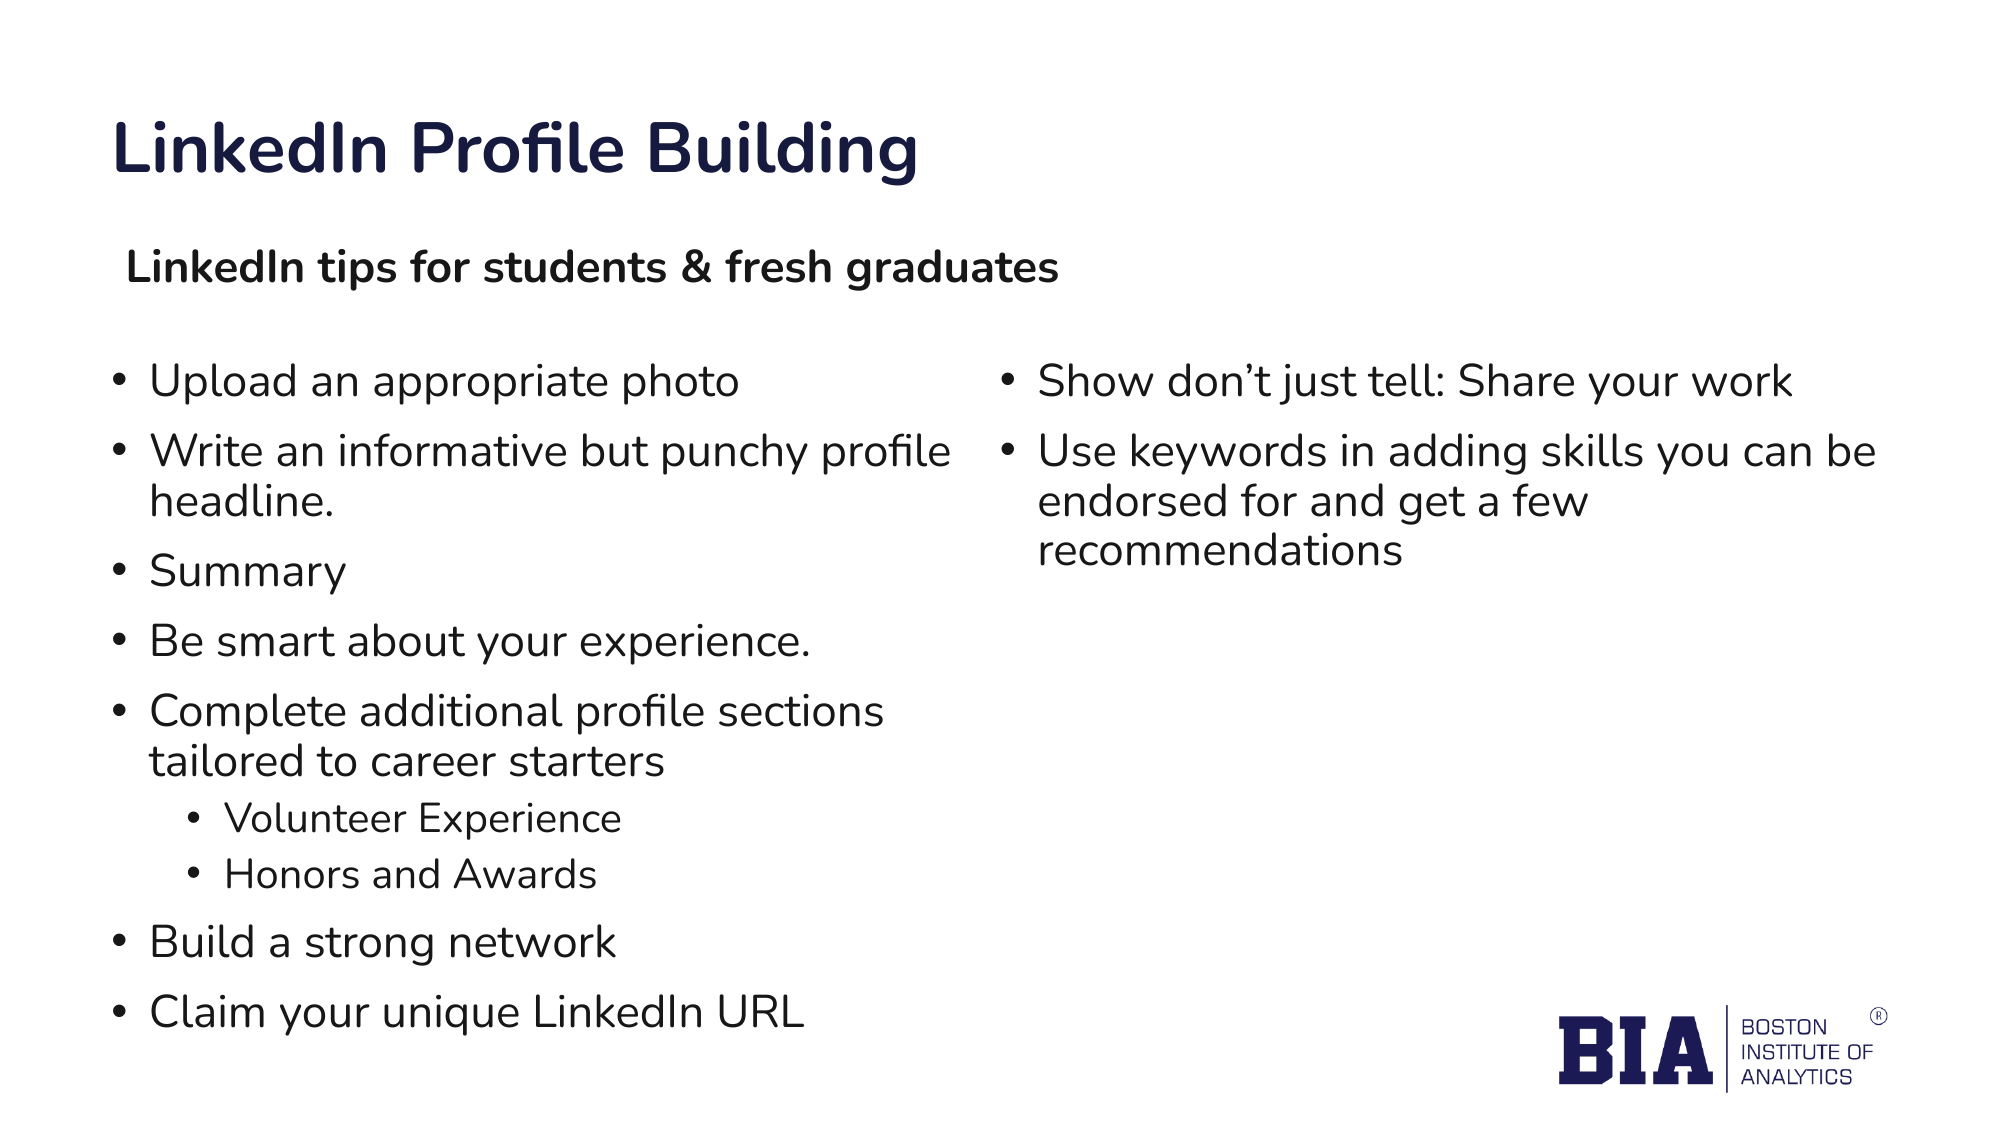

# LinkedIn Profile Building
LinkedIn tips for students & fresh graduates​
Upload an appropriate photo
Write an informative but punchy profile headline.
Summary
Be smart about your experience.
Complete additional profile sections tailored to career starters
Volunteer Experience
Honors and Awards
Build a strong network
Claim your unique LinkedIn URL
Show don’t just tell: Share your work
Use keywords in adding skills you can be endorsed for and get a few recommendations